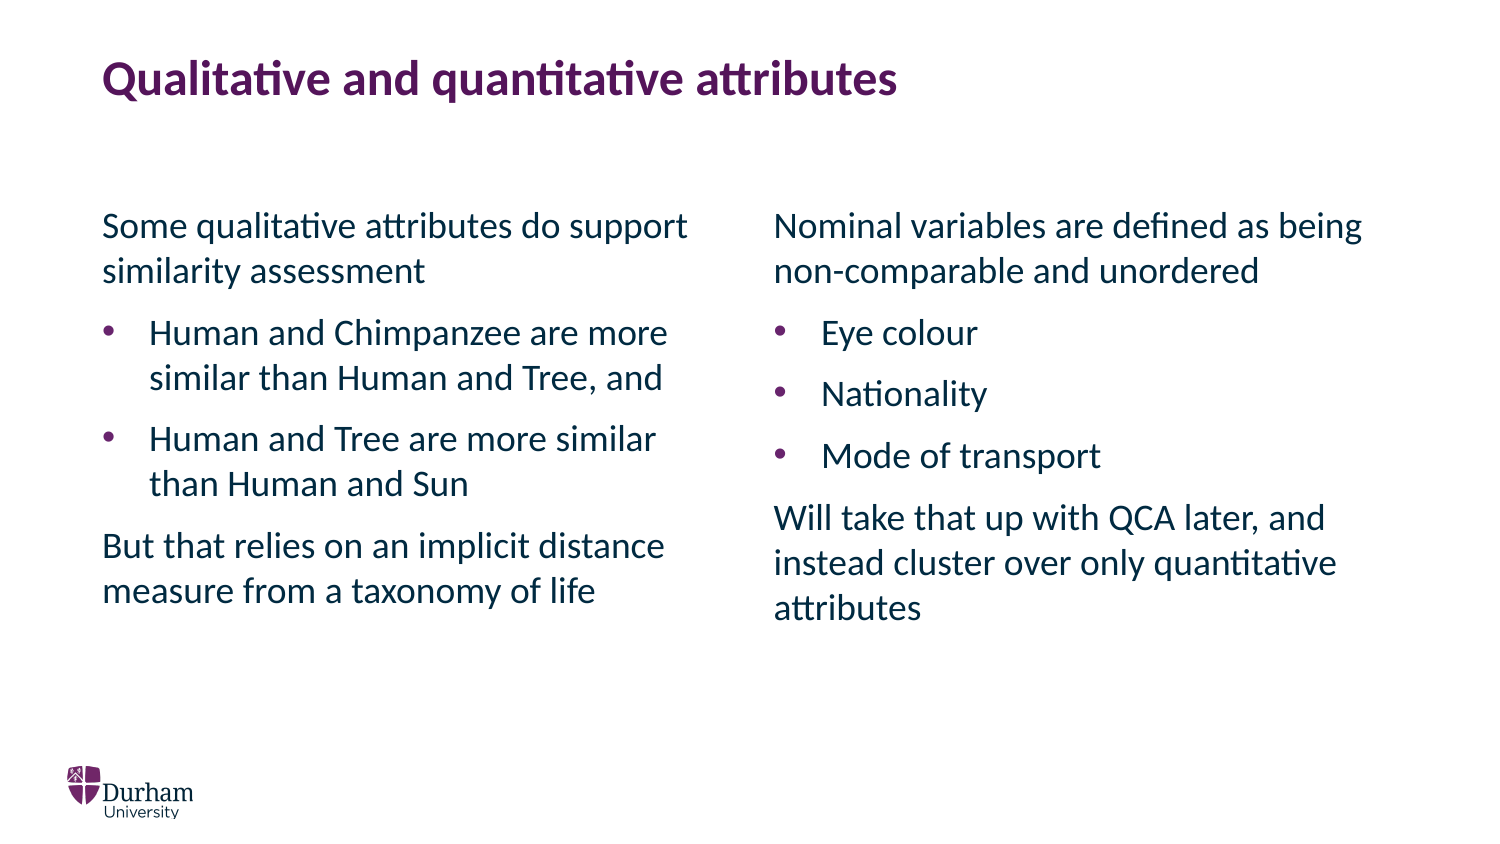

# Qualitative and quantitative attributes
Some qualitative attributes do support similarity assessment
Human and Chimpanzee are more similar than Human and Tree, and
Human and Tree are more similar than Human and Sun
But that relies on an implicit distance measure from a taxonomy of life
Nominal variables are defined as being non-comparable and unordered
Eye colour
Nationality
Mode of transport
Will take that up with QCA later, and instead cluster over only quantitative attributes